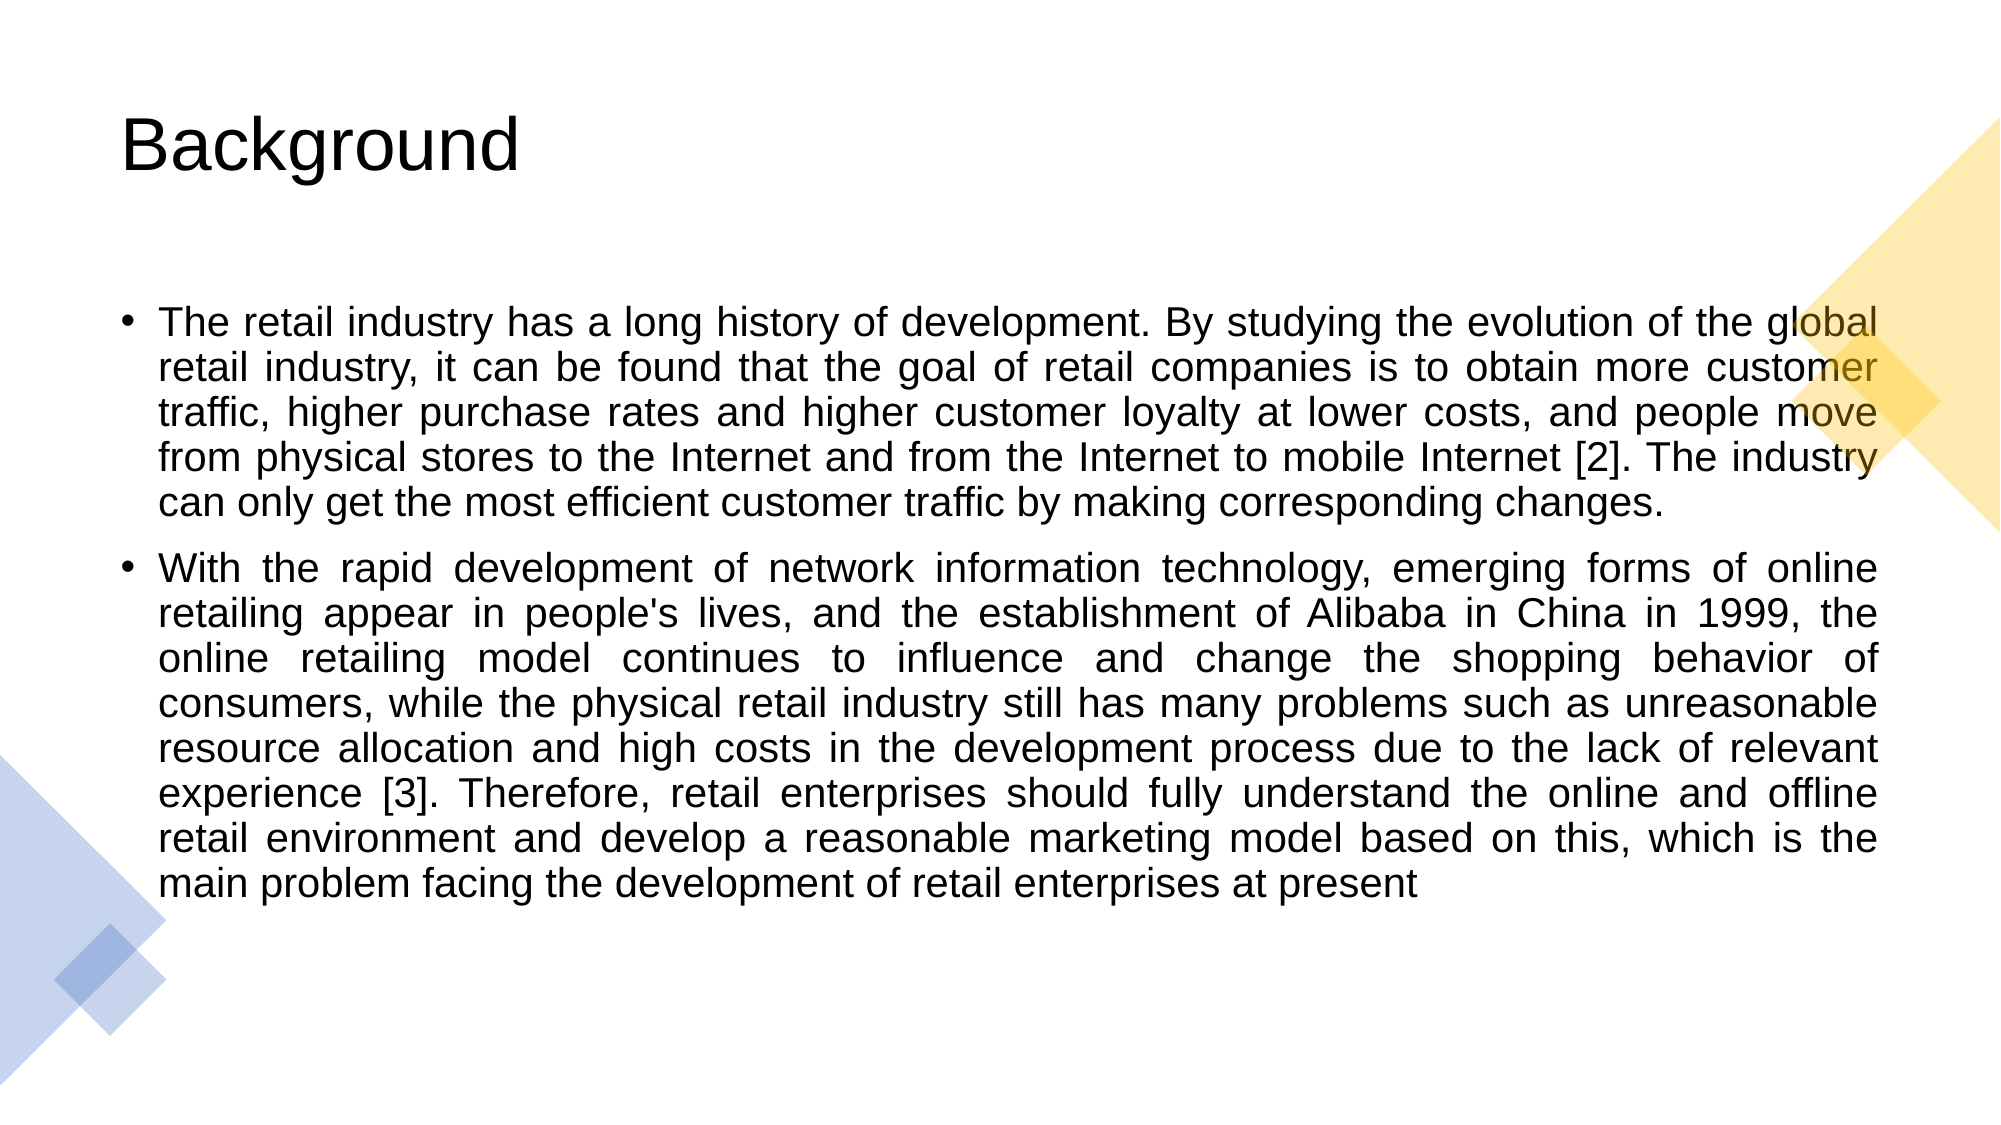

# Background

The retail industry has a long history of development. By studying the evolution of the global retail industry, it can be found that the goal of retail companies is to obtain more customer traffic, higher purchase rates and higher customer loyalty at lower costs, and people move from physical stores to the Internet and from the Internet to mobile Internet [2]. The industry can only get the most efficient customer traffic by making corresponding changes.
With the rapid development of network information technology, emerging forms of online retailing appear in people's lives, and the establishment of Alibaba in China in 1999, the online retailing model continues to influence and change the shopping behavior of consumers, while the physical retail industry still has many problems such as unreasonable resource allocation and high costs in the development process due to the lack of relevant experience [3]. Therefore, retail enterprises should fully understand the online and offline retail environment and develop a reasonable marketing model based on this, which is the main problem facing the development of retail enterprises at present